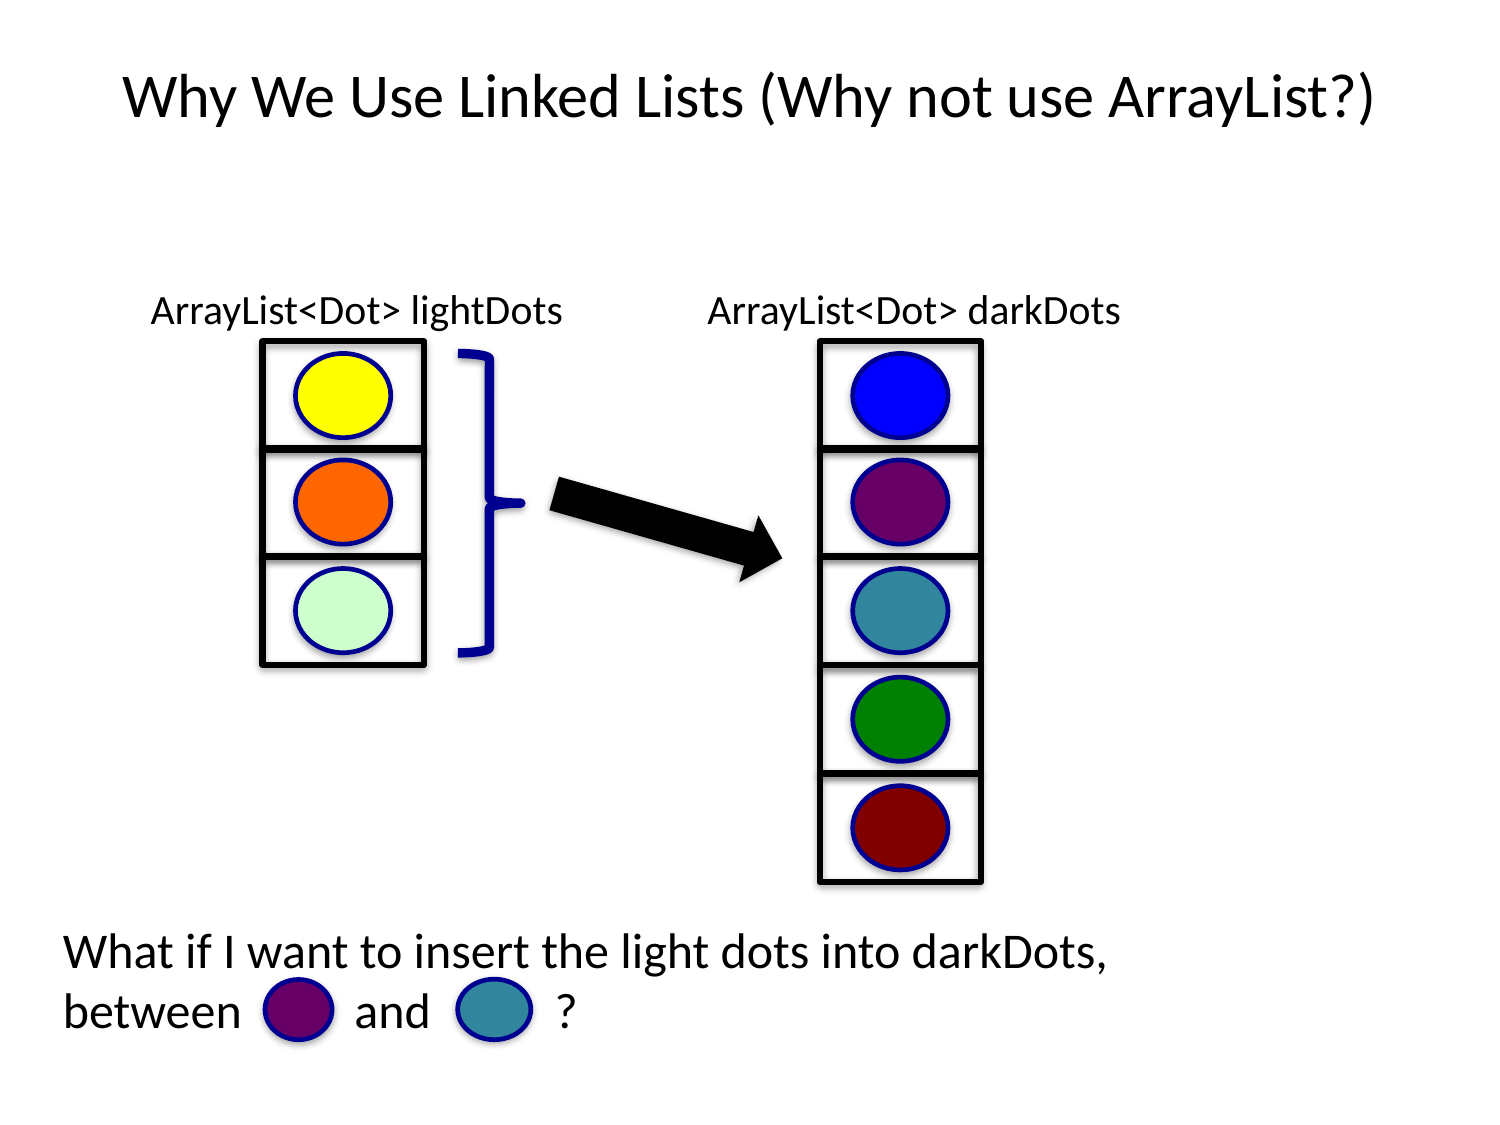

# Why We Use Linked Lists (Why not use ArrayList?)
ArrayList<Dot> lightDots

ArrayList<Dot> darkDots

What if I want to insert the light dots into darkDots,
between          and           ?